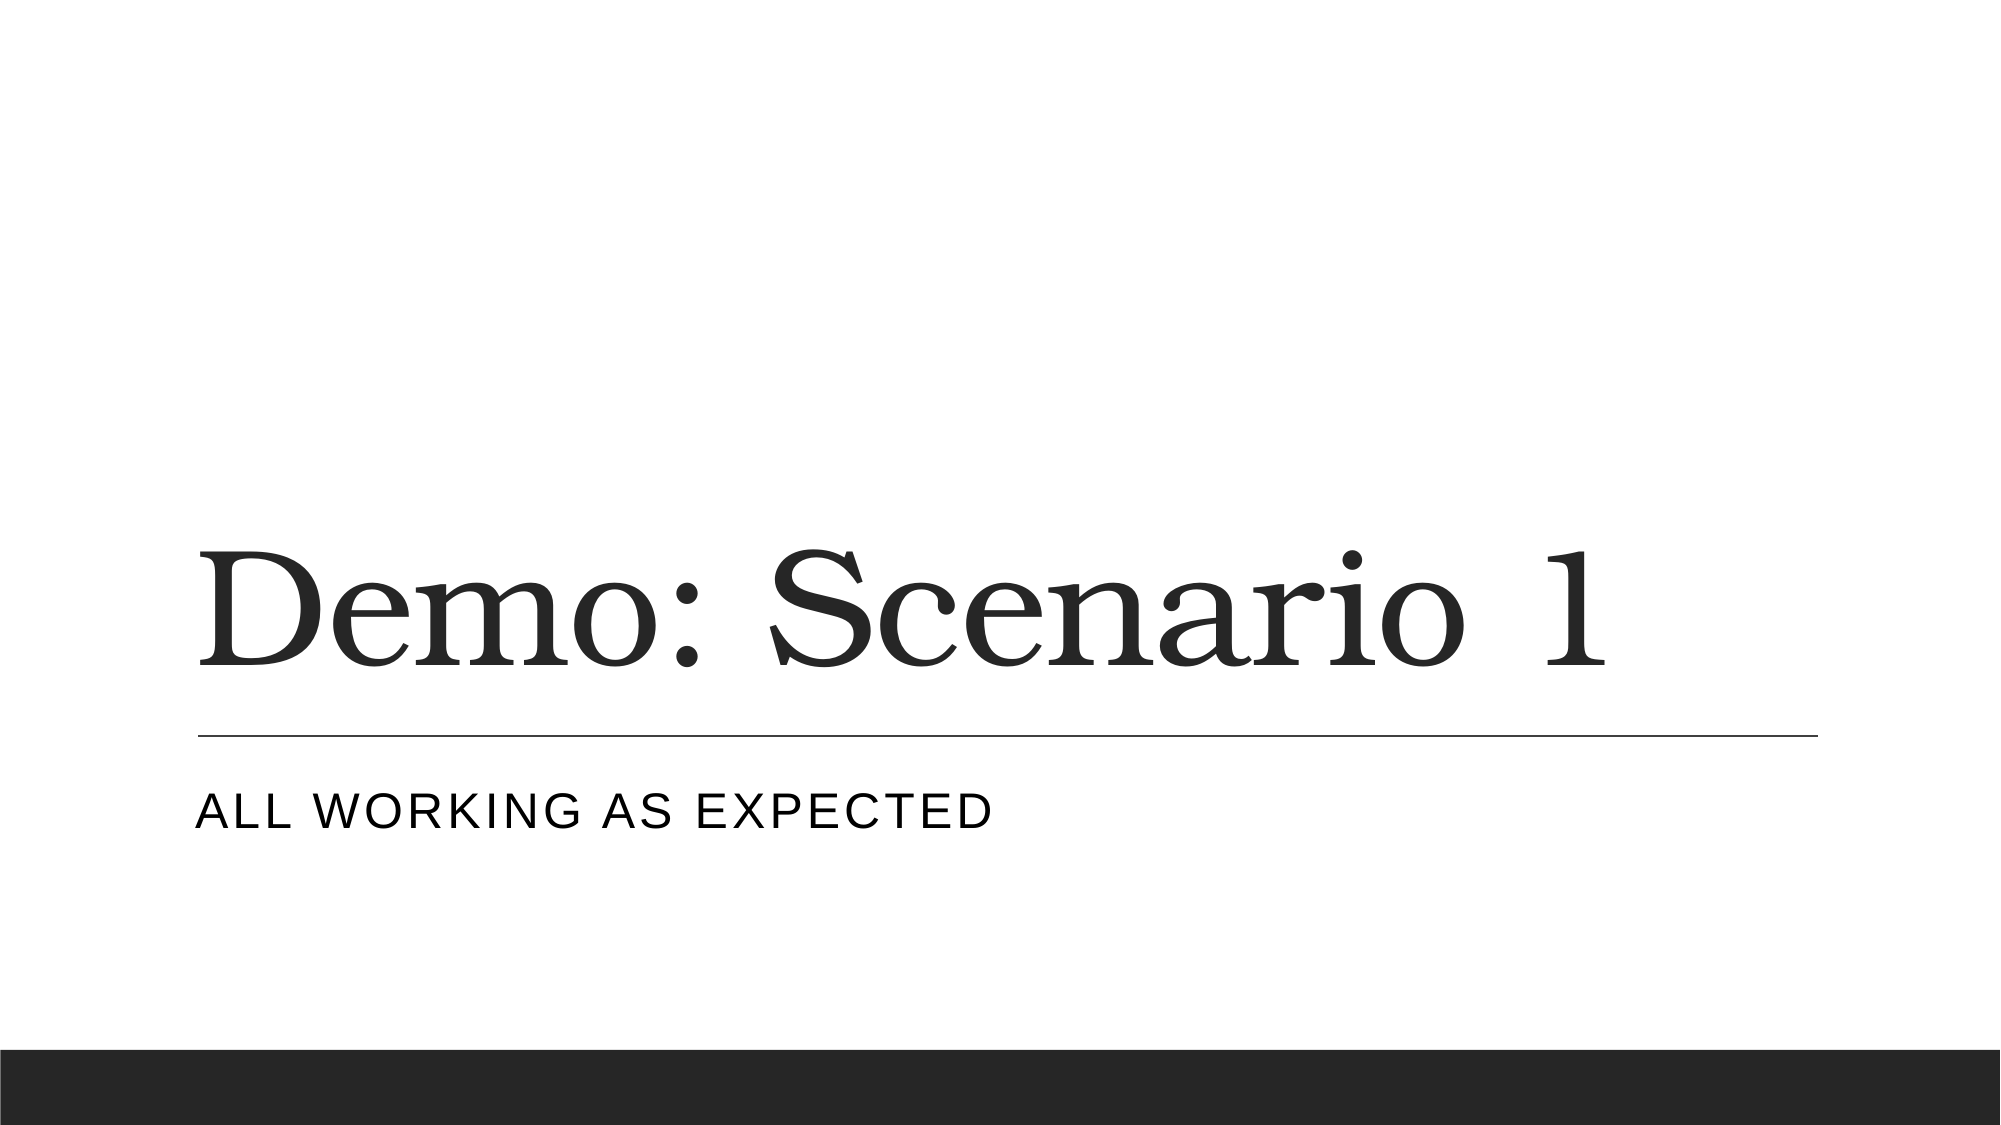

# Demo: Scenario 1
All working as expected